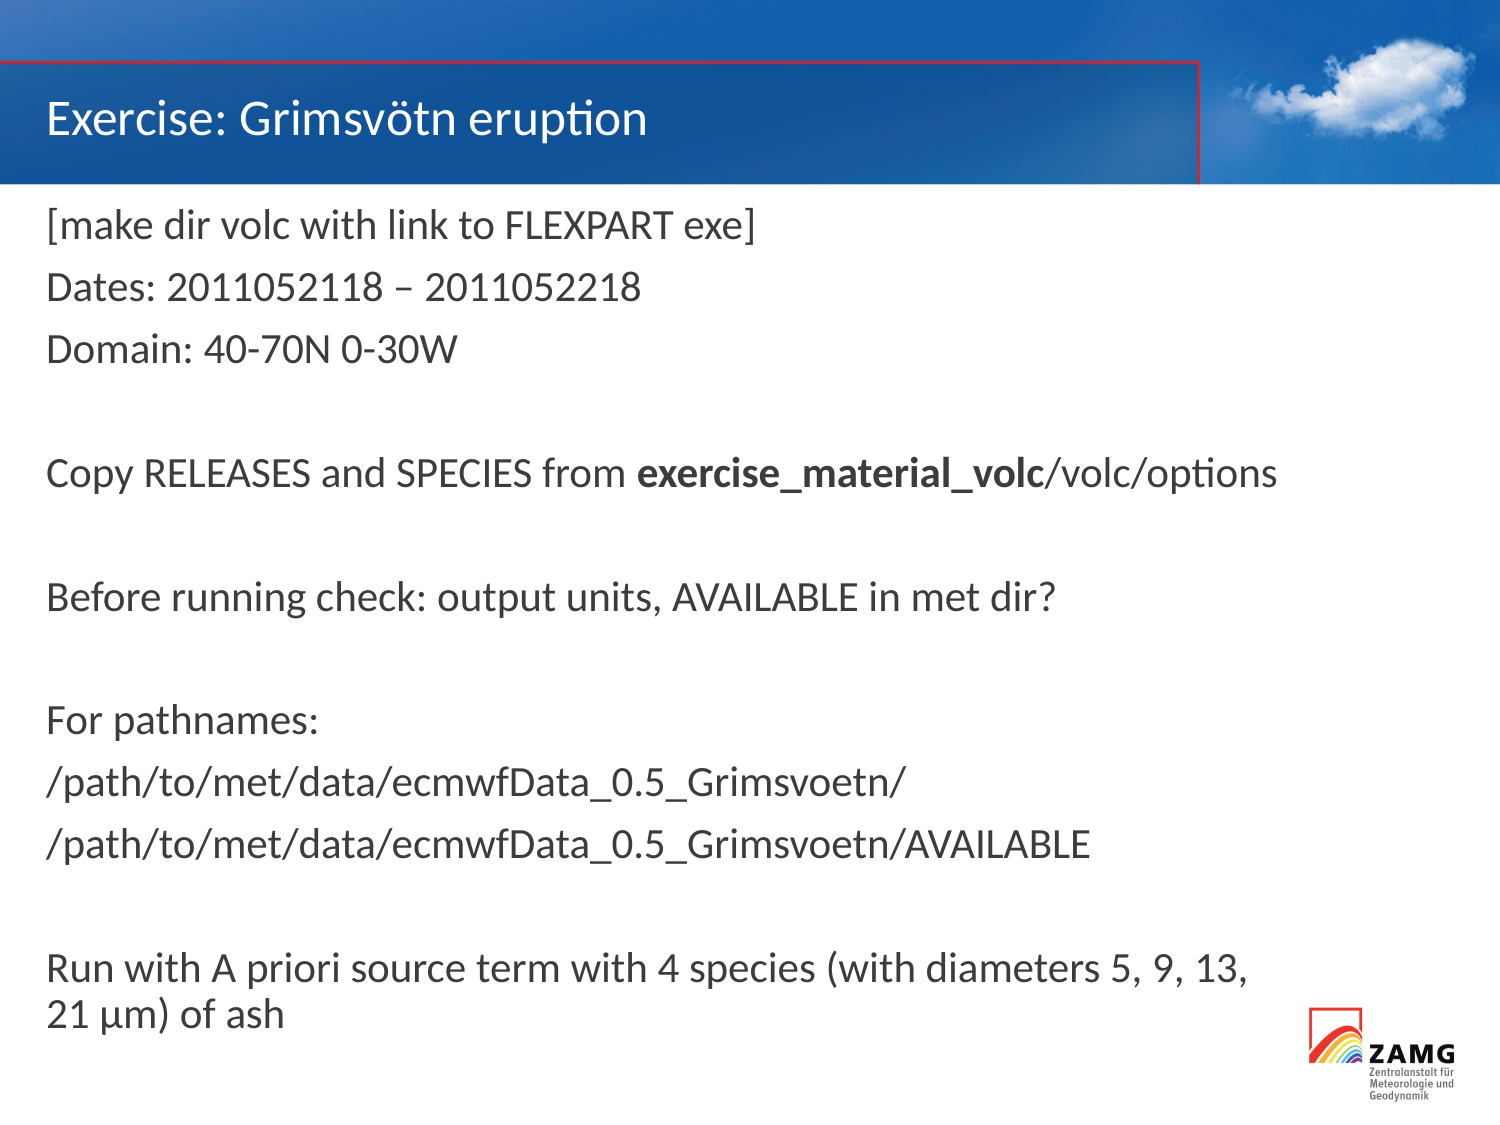

Exercise: Grimsvötn eruption

[make dir volc with link to FLEXPART exe]
Dates: 2011052118 – 2011052218
Domain: 40-70N 0-30W

Copy RELEASES and SPECIES from exercise_material_volc/volc/options

Before running check: output units, AVAILABLE in met dir?

For pathnames:
/path/to/met/data/ecmwfData_0.5_Grimsvoetn/
/path/to/met/data/ecmwfData_0.5_Grimsvoetn/AVAILABLE

Run with A priori source term with 4 species (with diameters 5, 9, 13, 21 µm) of ash